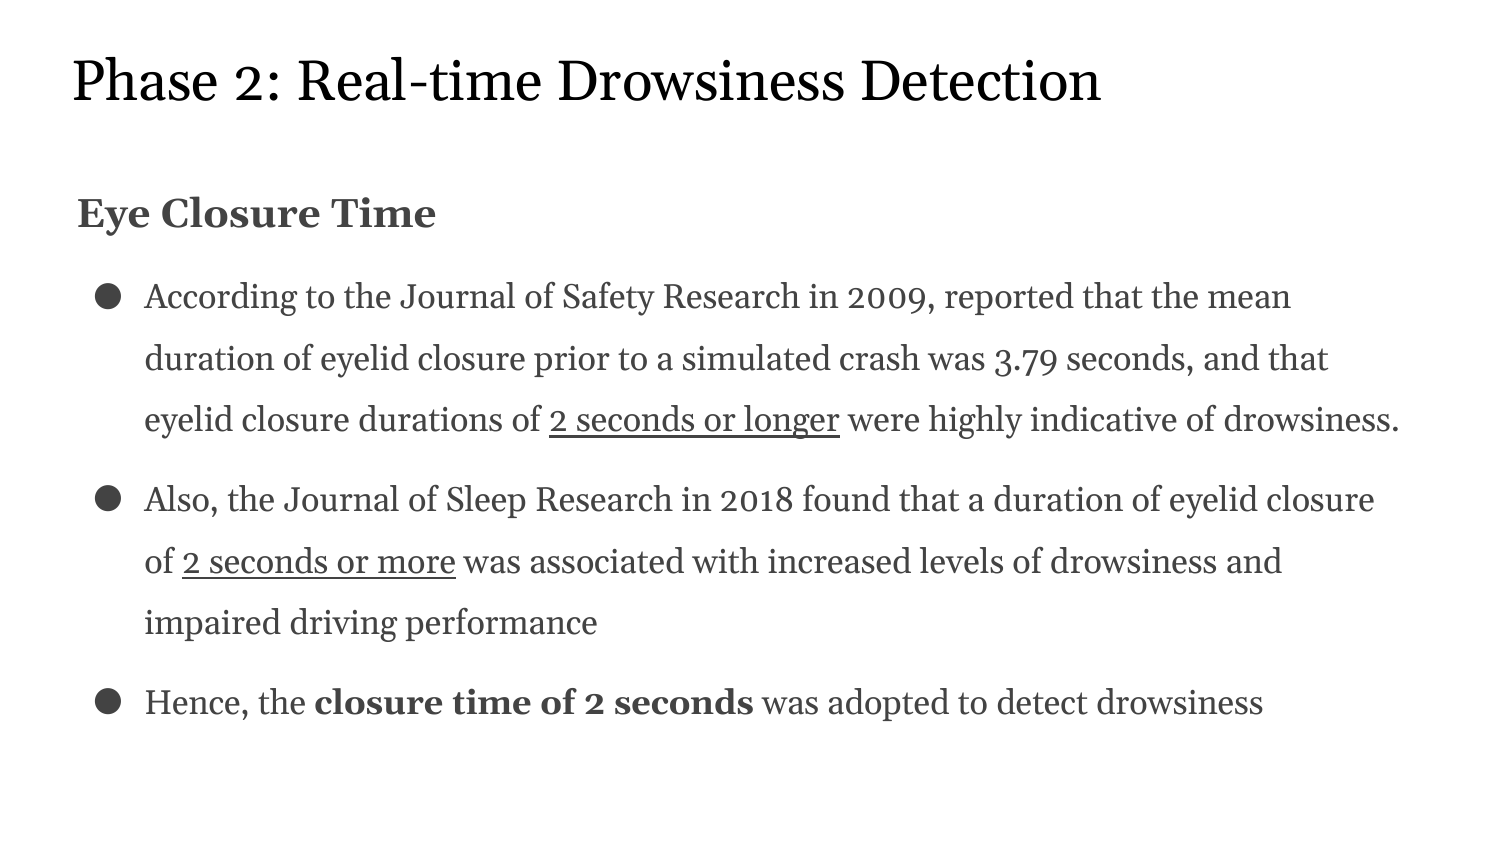

# Phase 2: Real-time Drowsiness Detection

Eye Closure Time
According to the Journal of Safety Research in 2009, reported that the mean duration of eyelid closure prior to a simulated crash was 3.79 seconds, and that eyelid closure durations of 2 seconds or longer were highly indicative of drowsiness.
Also, the Journal of Sleep Research in 2018 found that a duration of eyelid closure of 2 seconds or more was associated with increased levels of drowsiness and impaired driving performance
Hence, the closure time of 2 seconds was adopted to detect drowsiness